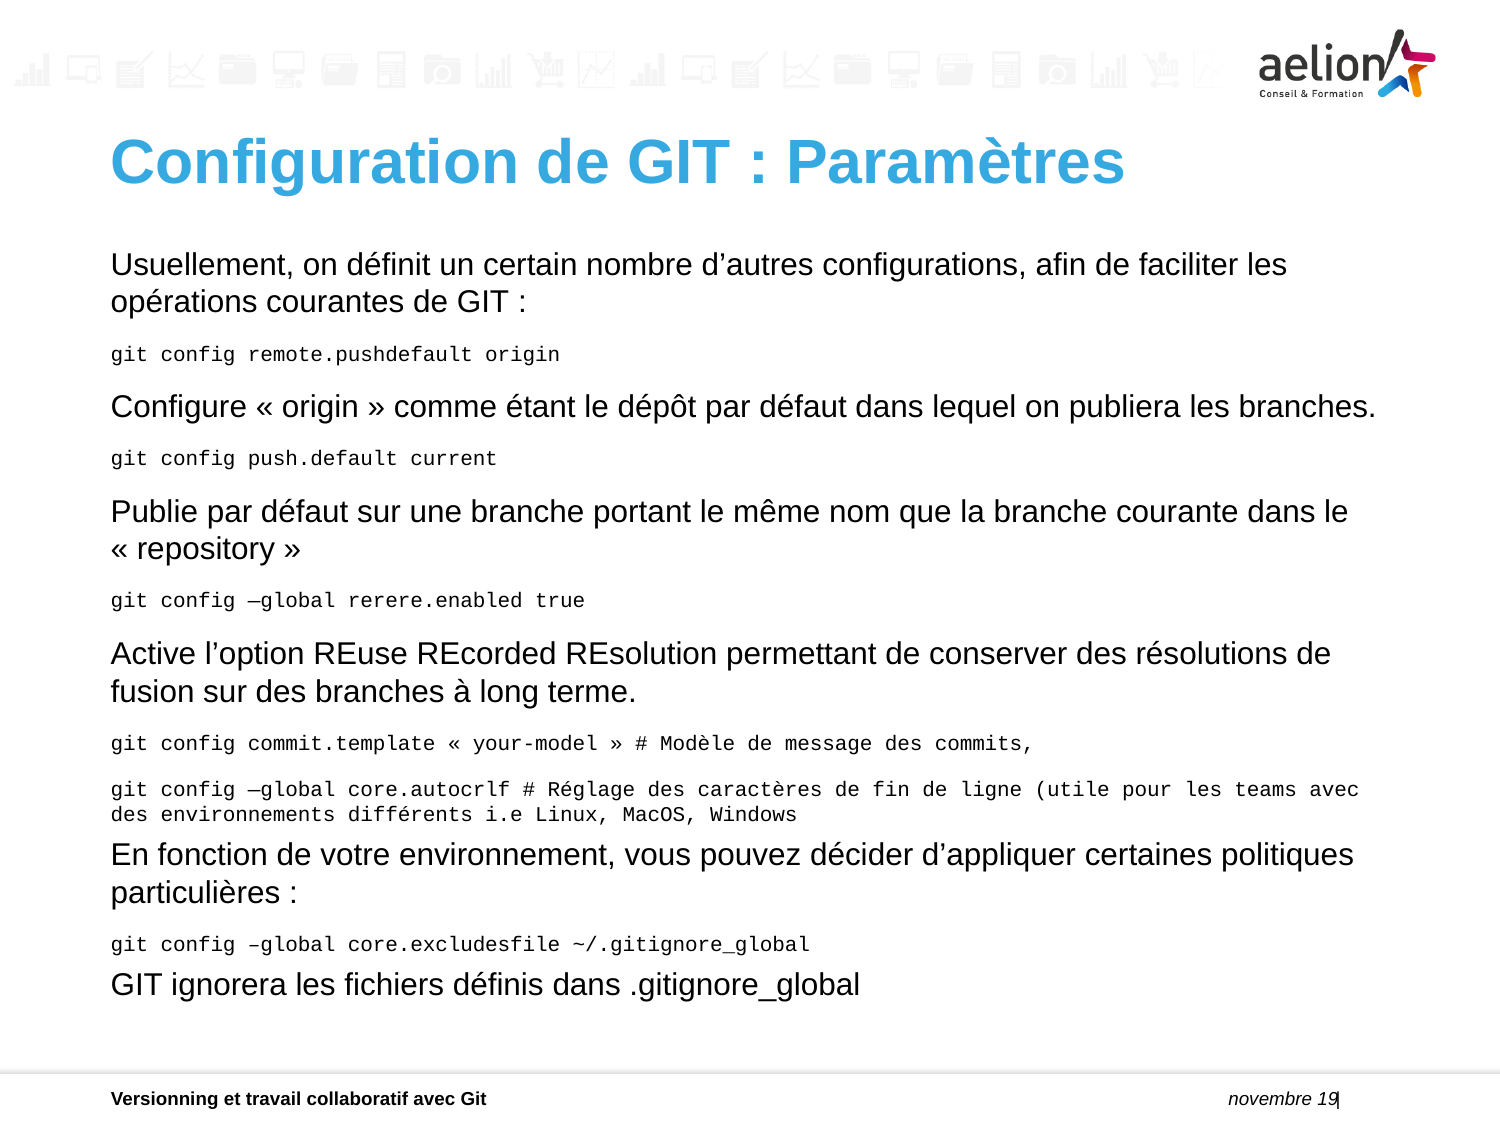

Configuration de GIT : Paramètres
Usuellement, on définit un certain nombre d’autres configurations, afin de faciliter les opérations courantes de GIT :
git config remote.pushdefault origin
Configure « origin » comme étant le dépôt par défaut dans lequel on publiera les branches.
git config push.default current
Publie par défaut sur une branche portant le même nom que la branche courante dans le « repository »
git config —global rerere.enabled true
Active l’option REuse REcorded REsolution permettant de conserver des résolutions de fusion sur des branches à long terme.
git config commit.template « your-model » # Modèle de message des commits,
git config —global core.autocrlf # Réglage des caractères de fin de ligne (utile pour les teams avec des environnements différents i.e Linux, MacOS, Windows
En fonction de votre environnement, vous pouvez décider d’appliquer certaines politiques particulières :
git config –global core.excludesfile ~/.gitignore_global
GIT ignorera les fichiers définis dans .gitignore_global

Versionning et travail collaboratif avec Git
novembre 19